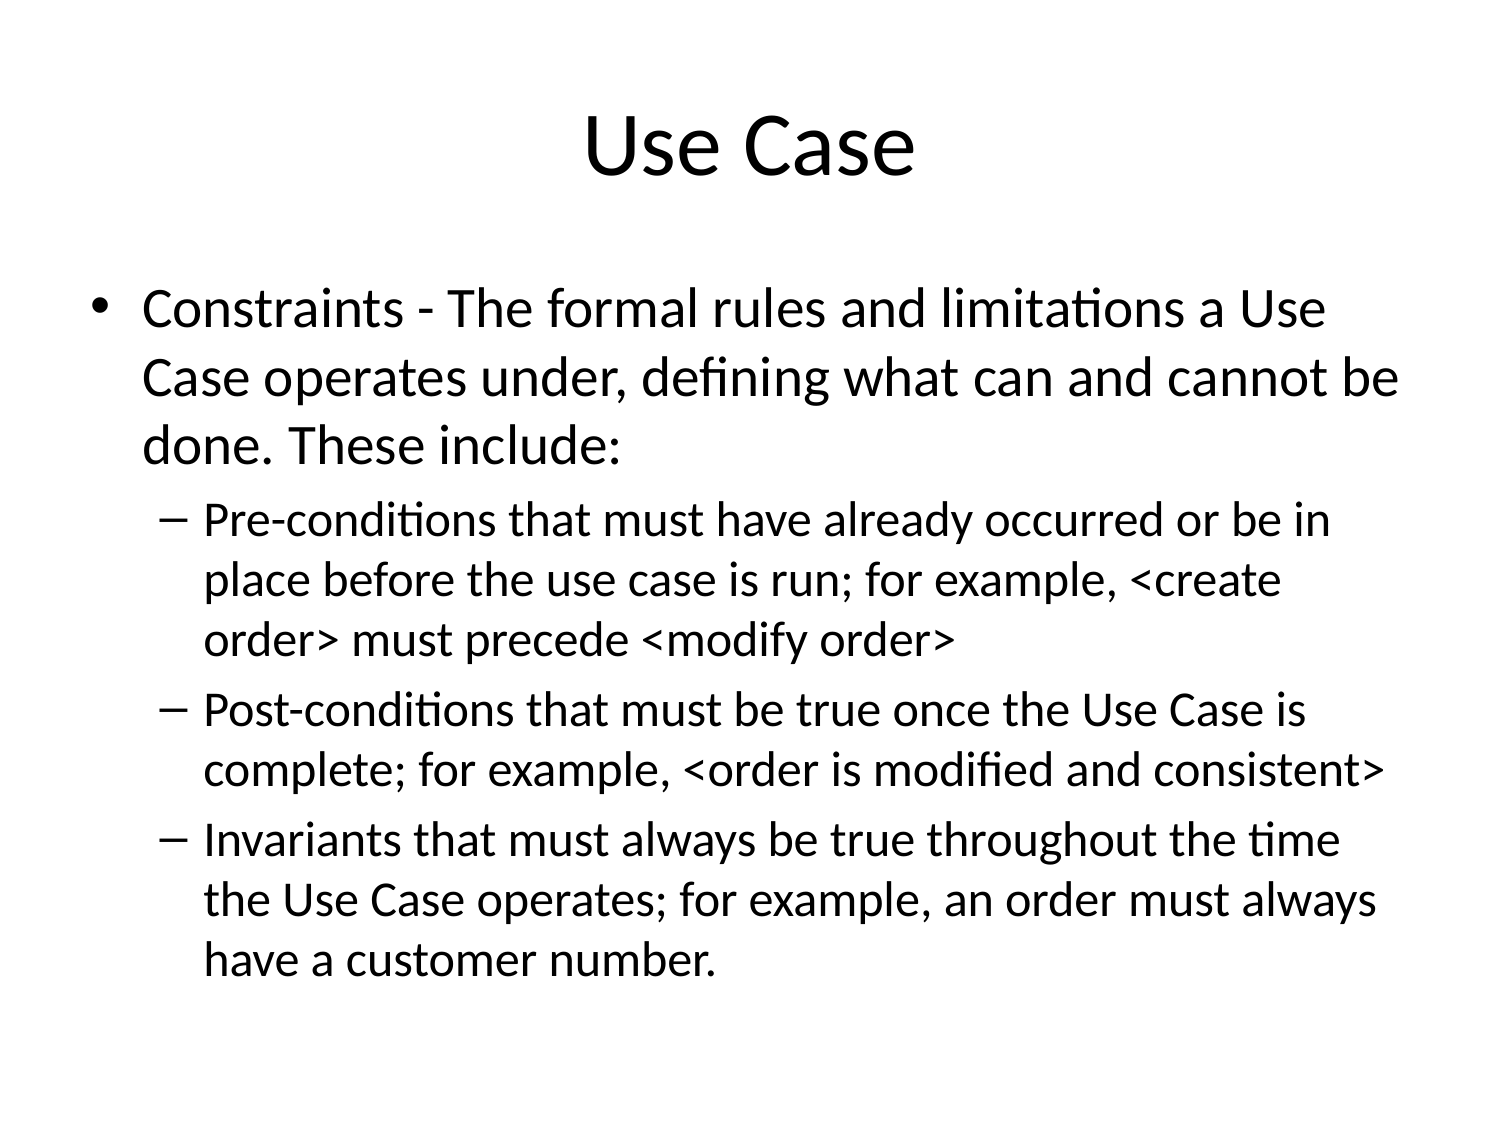

# Use Case
Constraints - The formal rules and limitations a Use Case operates under, defining what can and cannot be done. These include:
Pre-conditions that must have already occurred or be in place before the use case is run; for example, <create order> must precede <modify order>
Post-conditions that must be true once the Use Case is complete; for example, <order is modified and consistent>
Invariants that must always be true throughout the time the Use Case operates; for example, an order must always have a customer number.